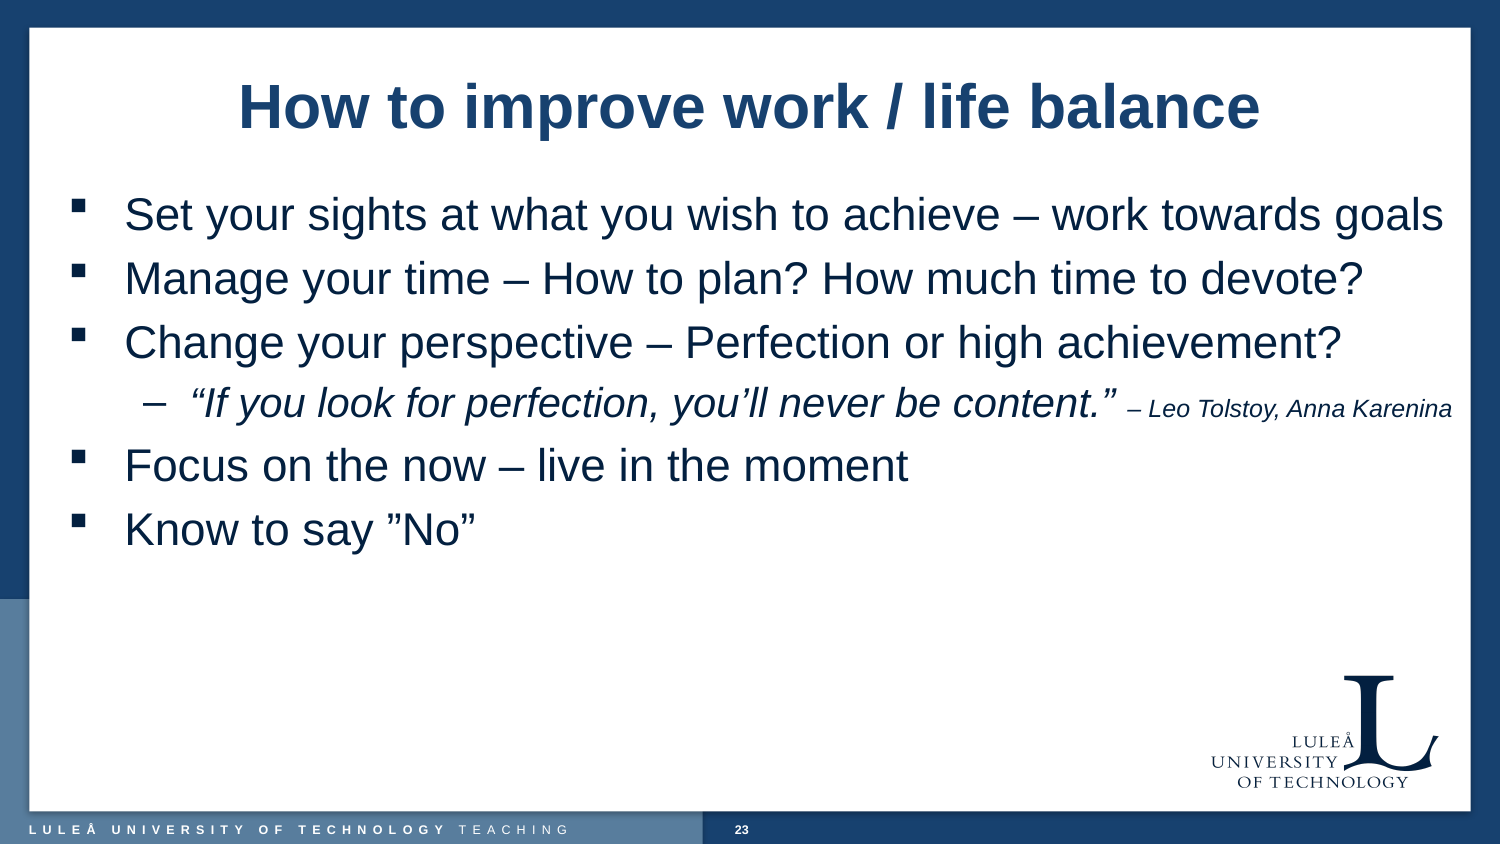

# How to improve work / life balance
Set your sights at what you wish to achieve – work towards goals
Manage your time – How to plan? How much time to devote?
Change your perspective – Perfection or high achievement?
“If you look for perfection, you’ll never be content.” – Leo Tolstoy, Anna Karenina
Focus on the now – live in the moment
Know to say ”No”